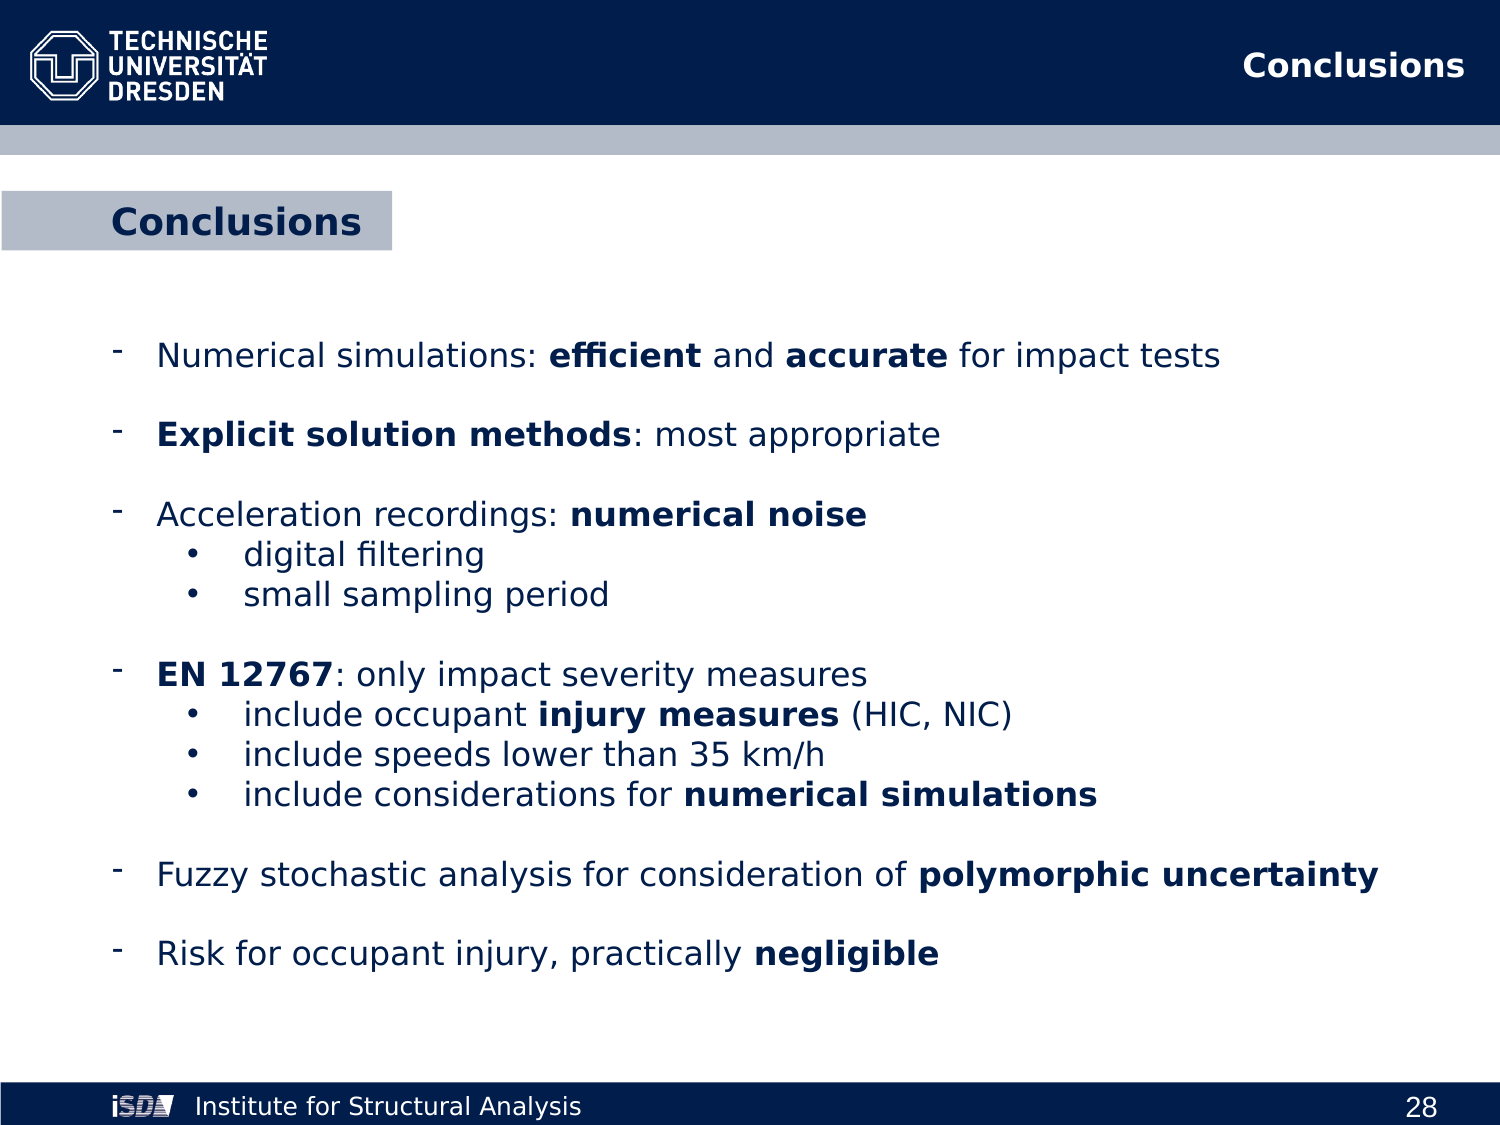

Conclusions
Conclusions
Numerical simulations: efficient and accurate for impact tests

Explicit solution methods: most appropriate

Acceleration recordings: numerical noise
digital filtering
small sampling period

EN 12767: only impact severity measures
include occupant injury measures (HIC, NIC)
include speeds lower than 35 km/h
include considerations for numerical simulations

Fuzzy stochastic analysis for consideration of polymorphic uncertainty

Risk for occupant injury, practically negligible
28
Institute for Structural Analysis